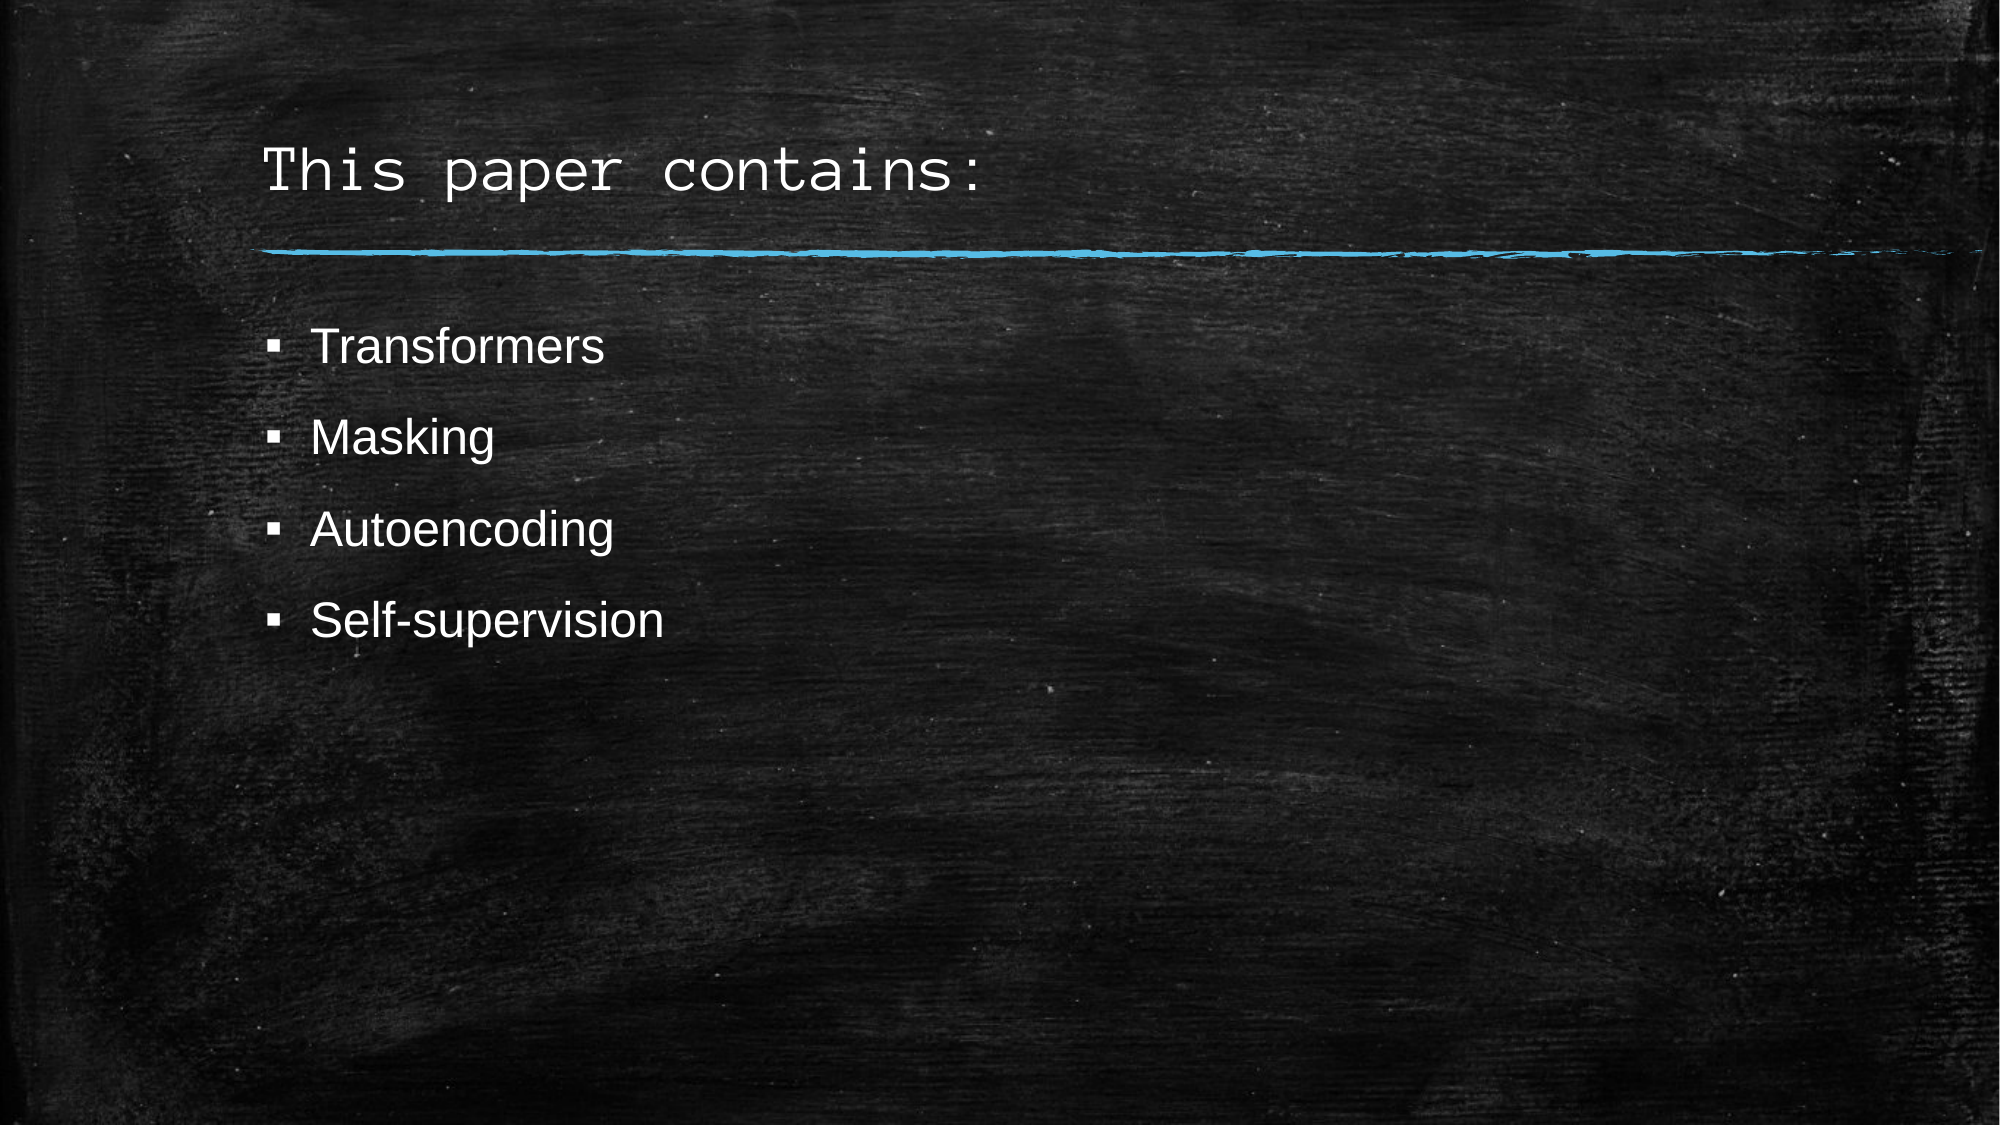

# This paper contains:
Transformers
Masking
Autoencoding
Self-supervision